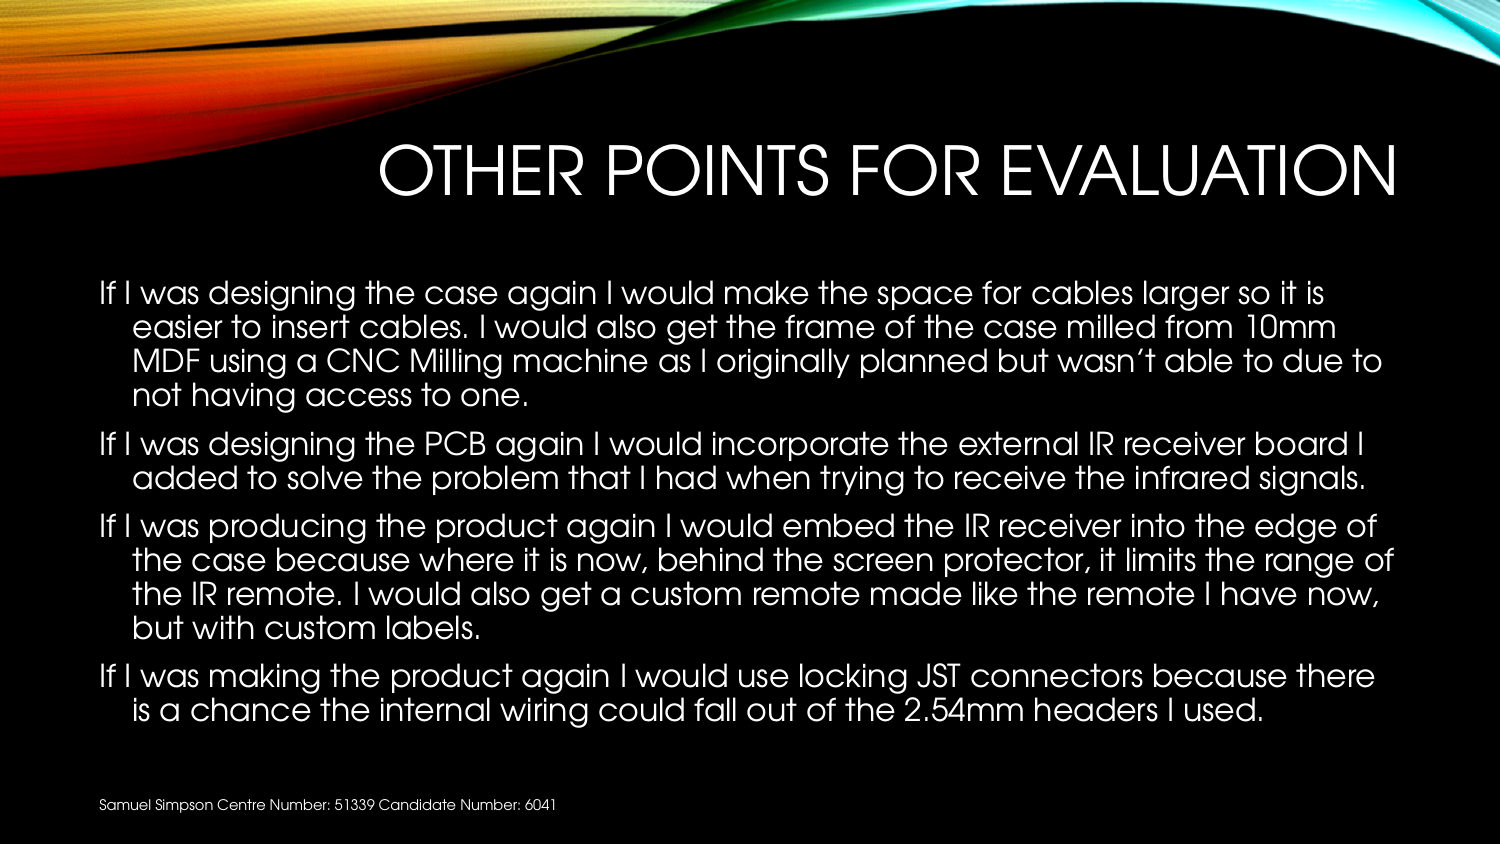

# Other points for evaluation
If I was designing the case again I would make the space for cables larger so it is easier to insert cables. I would also get the frame of the case milled from 10mm MDF using a CNC Milling machine as I originally planned but wasn’t able to due to not having access to one.
If I was designing the PCB again I would incorporate the external IR receiver board I added to solve the problem that I had when trying to receive the infrared signals.
If I was producing the product again I would embed the IR receiver into the edge of the case because where it is now, behind the screen protector, it limits the range of the IR remote. I would also get a custom remote made like the remote I have now, but with custom labels.
If I was making the product again I would use locking JST connectors because there is a chance the internal wiring could fall out of the 2.54mm headers I used.
Samuel Simpson Centre Number: 51339 Candidate Number: 6041